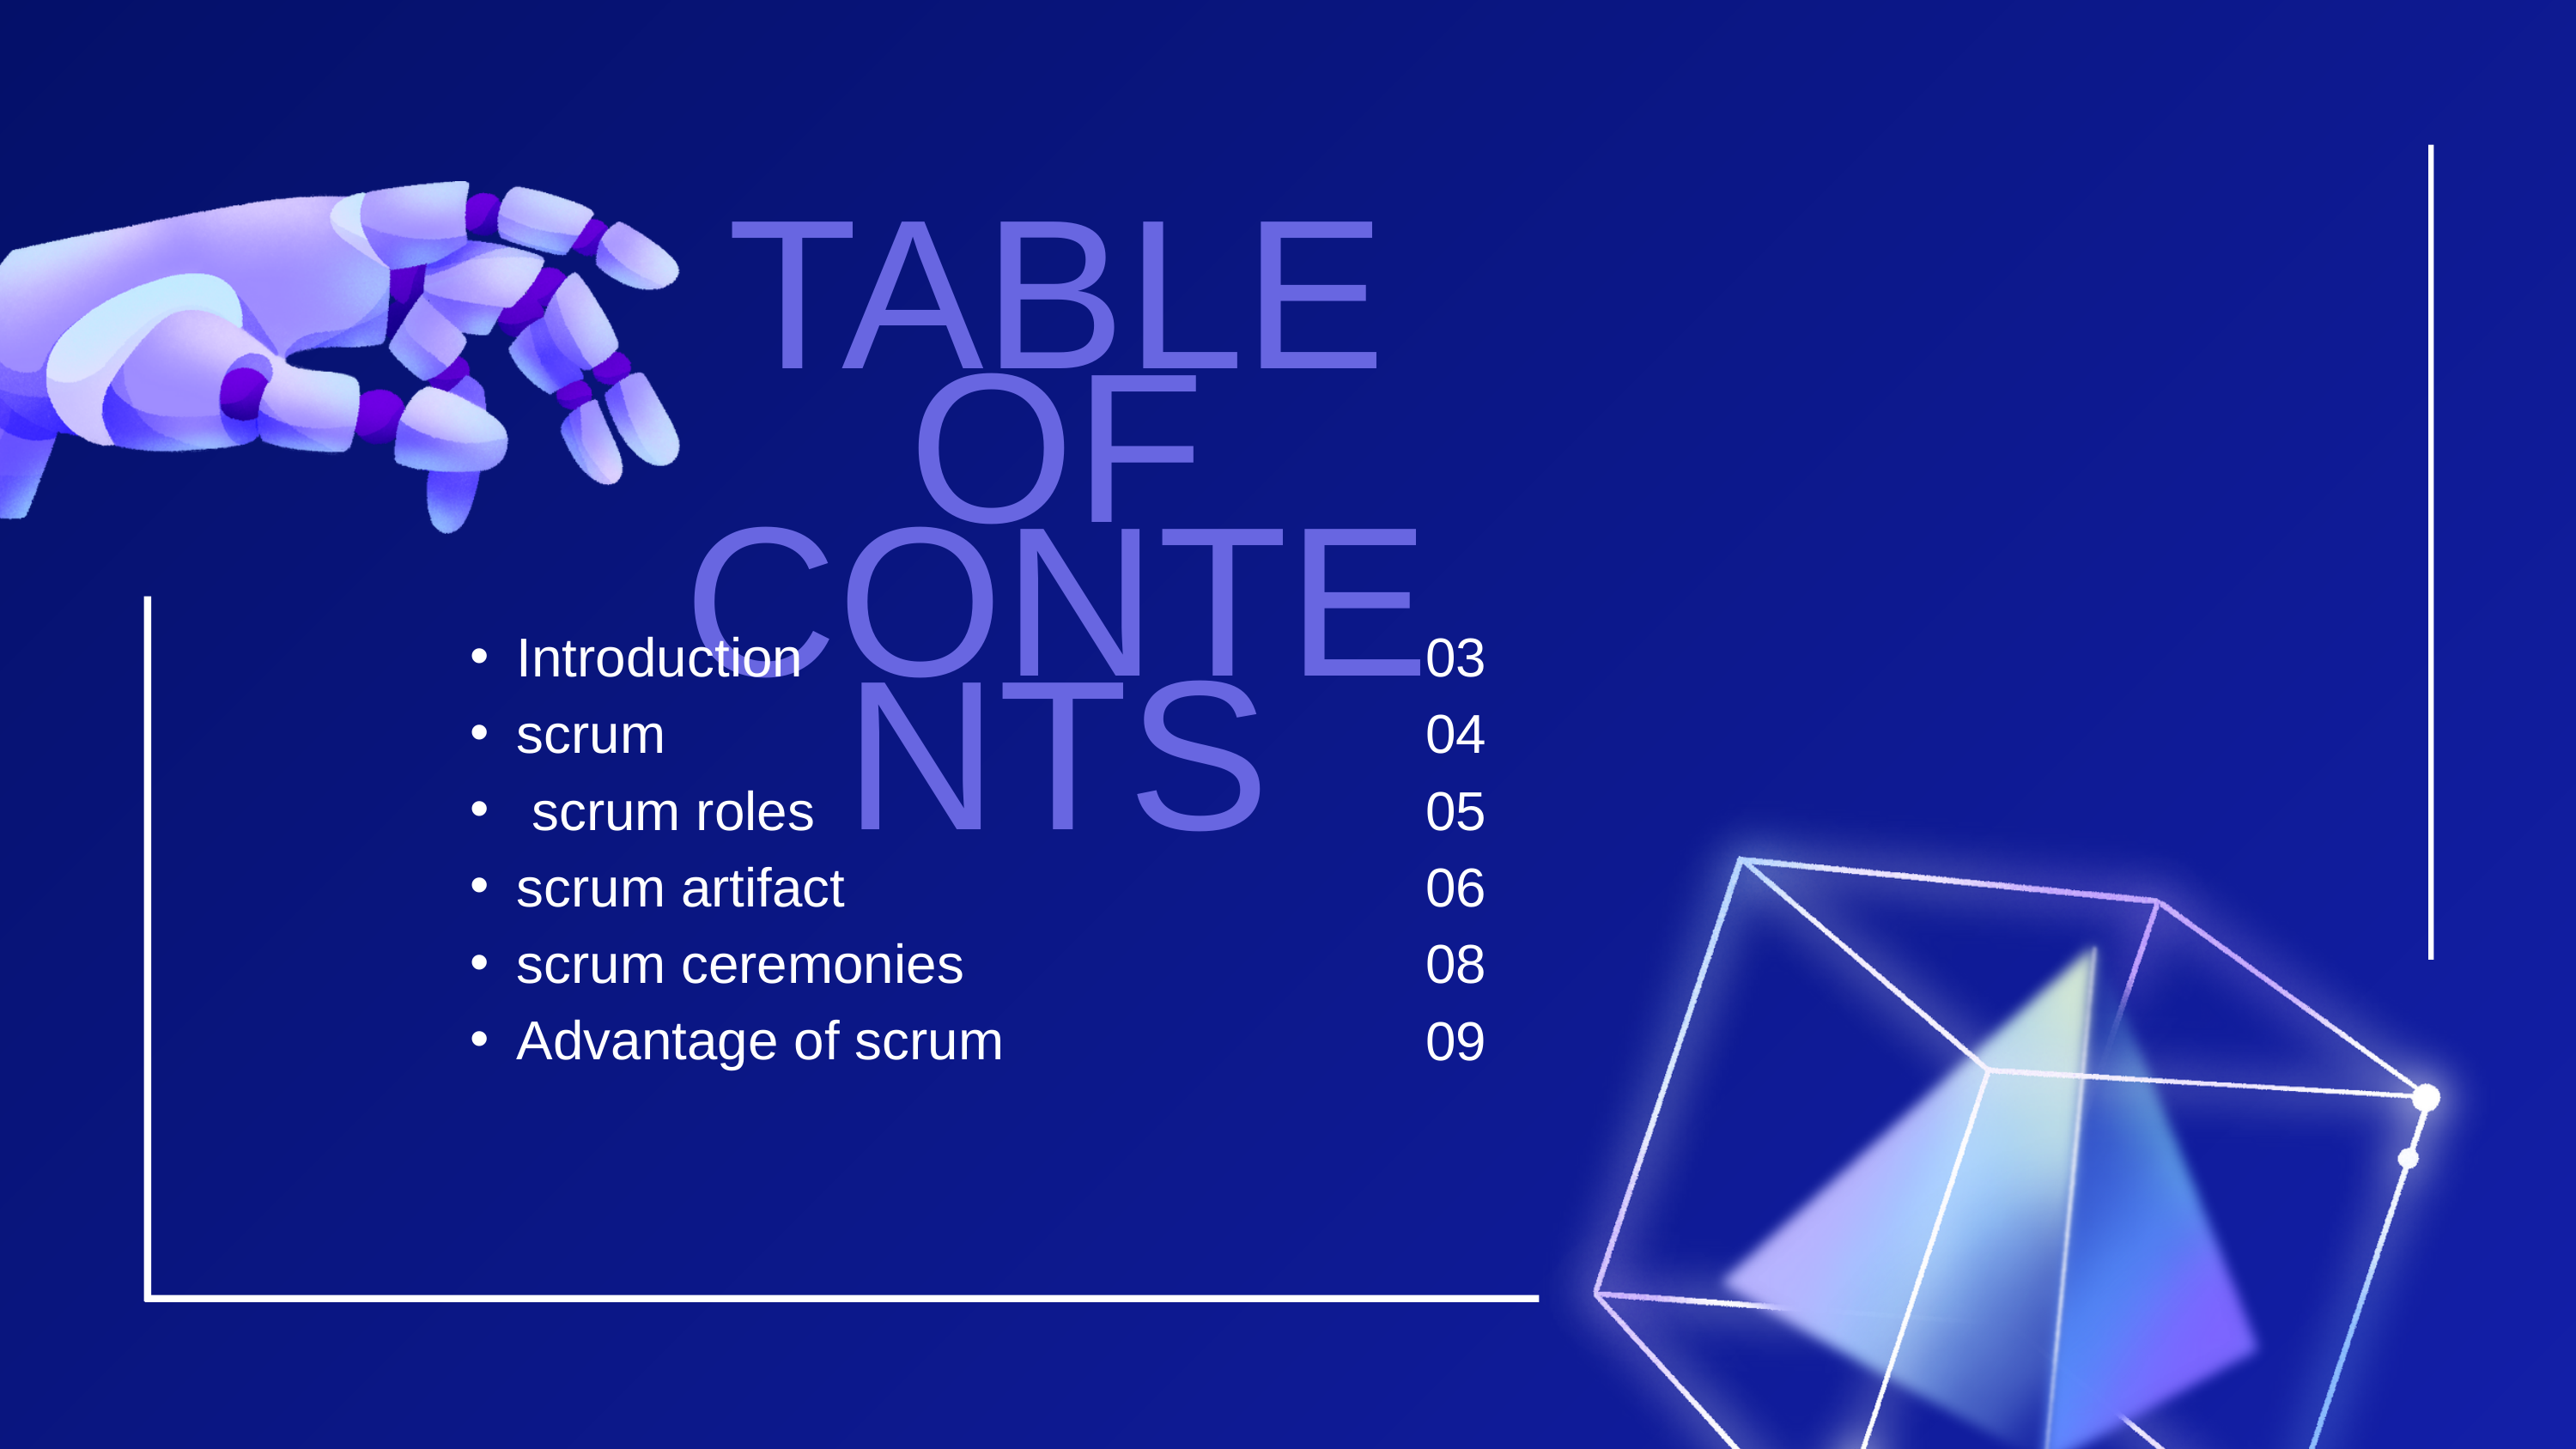

TABLE OF CONTENTS

Introduction
scrum
 scrum roles
scrum artifact
scrum ceremonies
Advantage of scrum
03
04
05
06
08
09